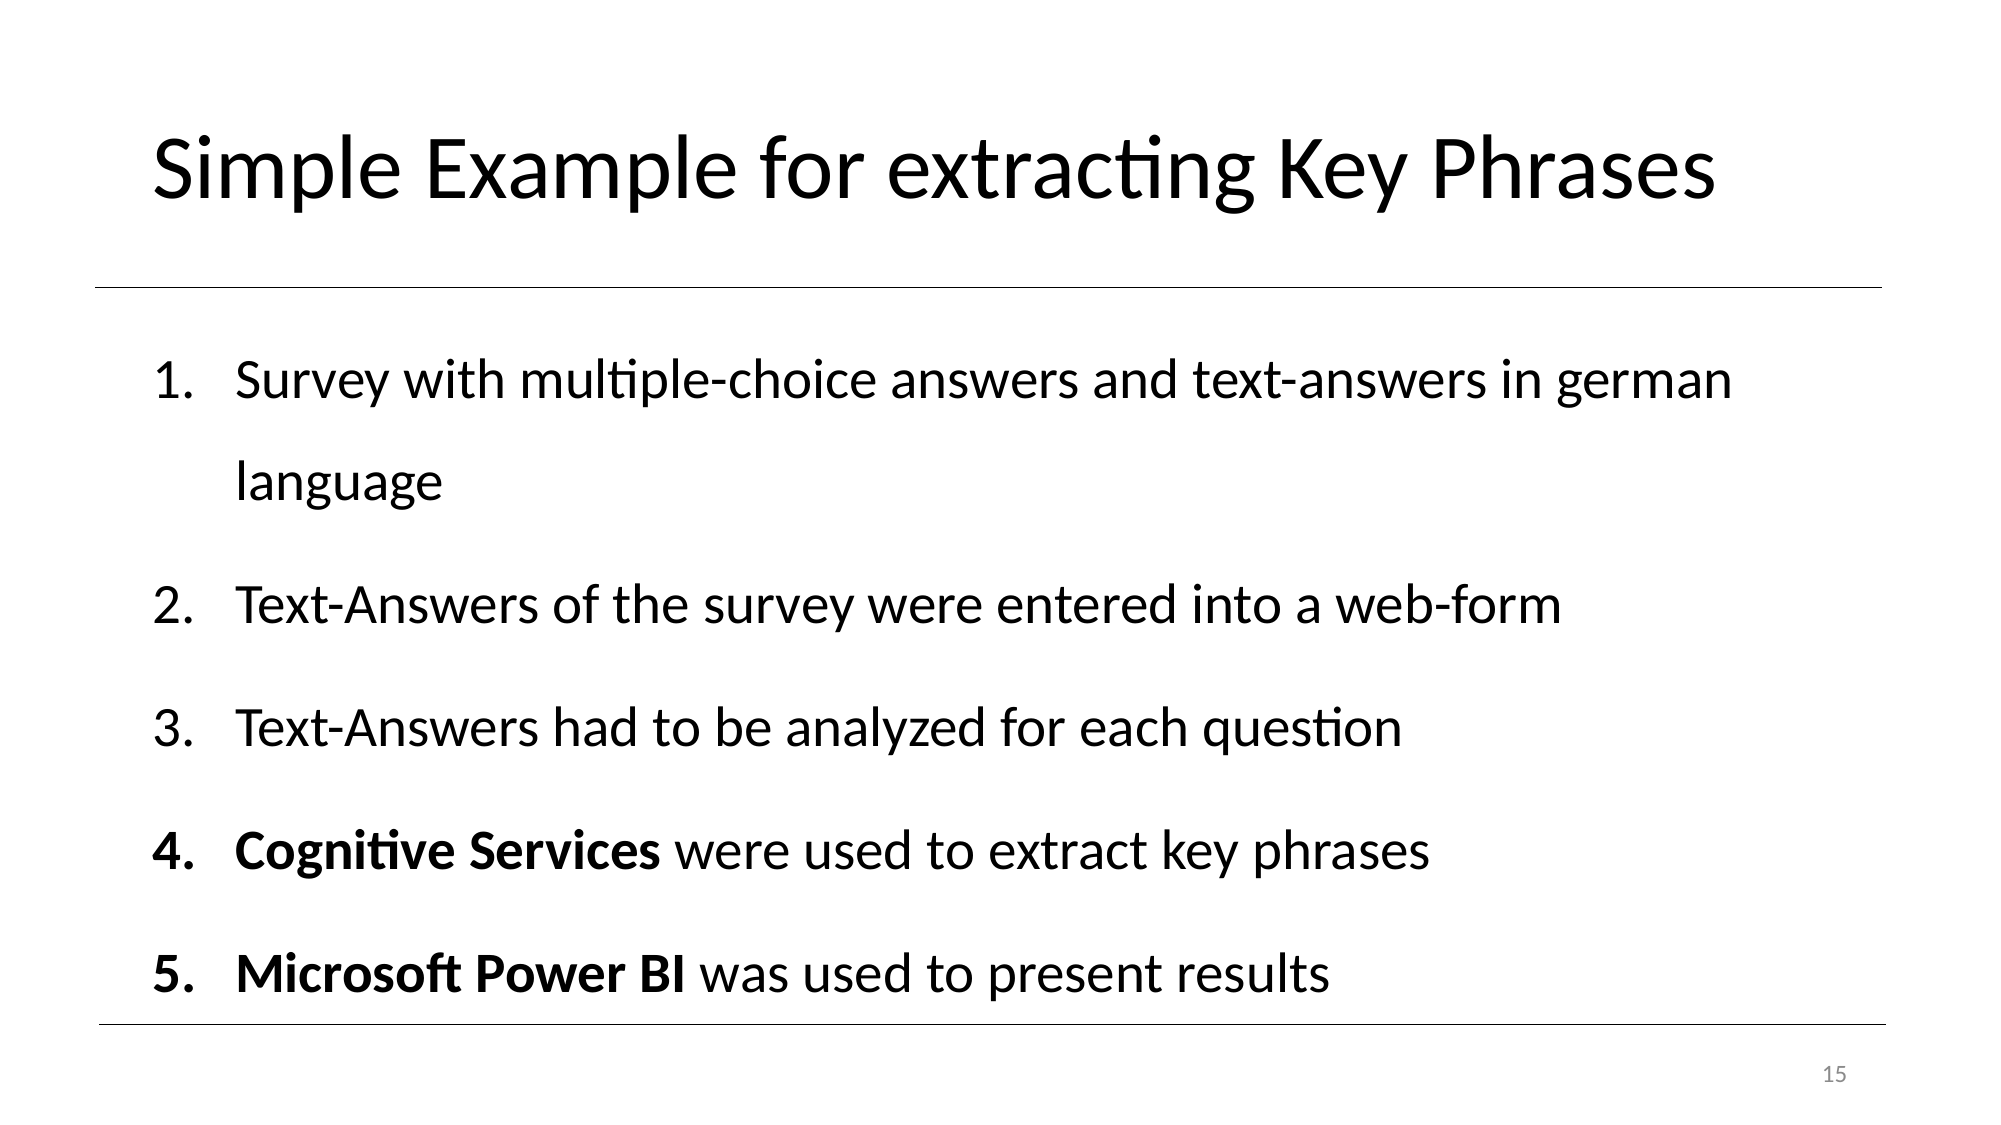

# Simple Example for extracting Key Phrases
Survey with multiple-choice answers and text-answers in german language
Text-Answers of the survey were entered into a web-form
Text-Answers had to be analyzed for each question
Cognitive Services were used to extract key phrases
Microsoft Power BI was used to present results
15